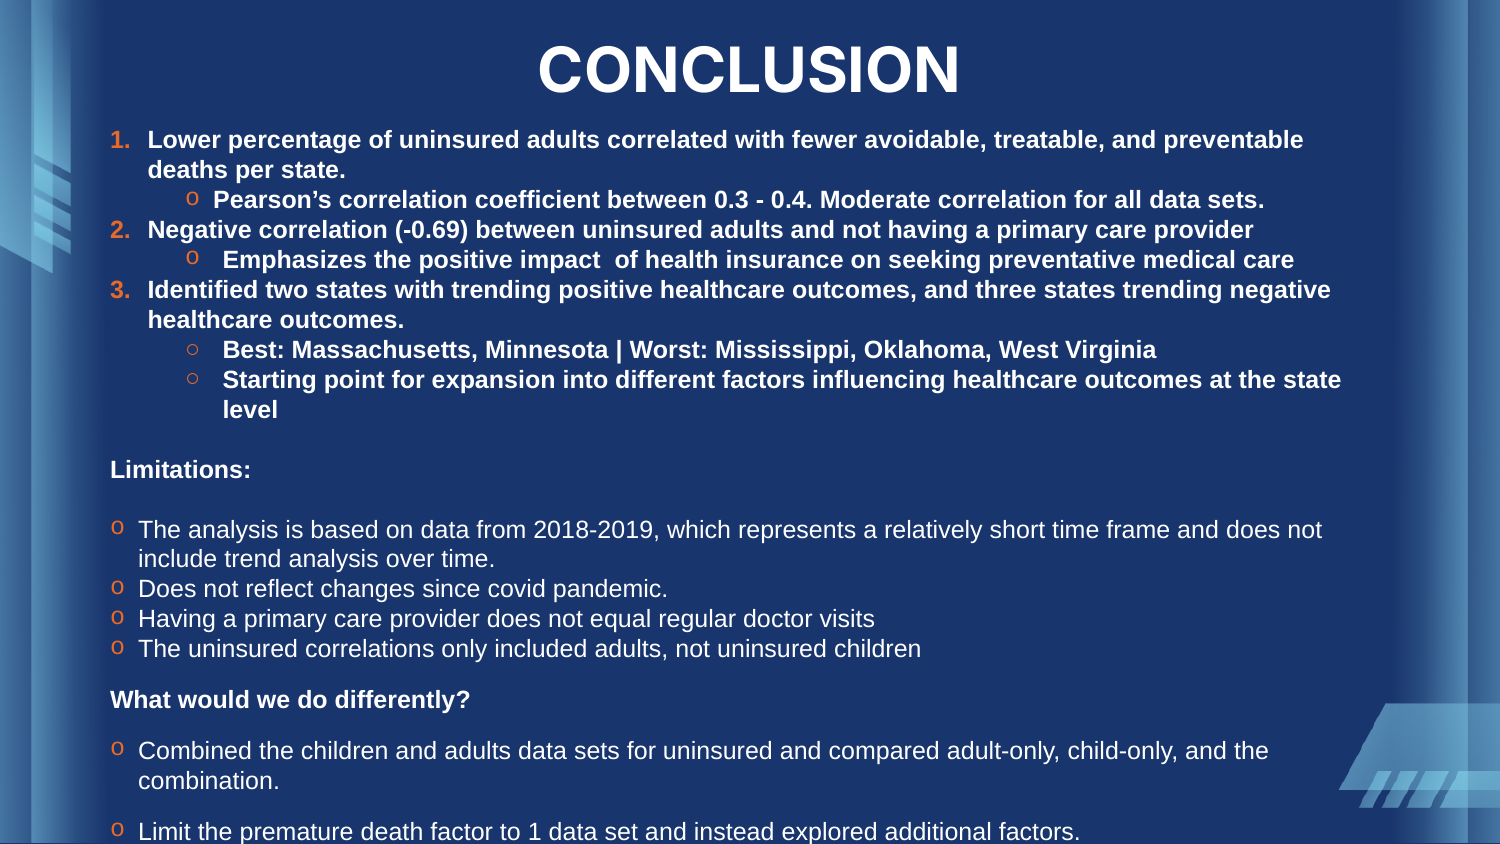

CONCLUSION
Lower percentage of uninsured adults correlated with fewer avoidable, treatable, and preventable deaths per state.
Pearson’s correlation coefficient between 0.3 - 0.4. Moderate correlation for all data sets.
Negative correlation (-0.69) between uninsured adults and not having a primary care provider
Emphasizes the positive impact  of health insurance on seeking preventative medical care
Identified two states with trending positive healthcare outcomes, and three states trending negative healthcare outcomes.
Best: Massachusetts, Minnesota | Worst: Mississippi, Oklahoma, West Virginia
Starting point for expansion into different factors influencing healthcare outcomes at the state level

Limitations:

The analysis is based on data from 2018-2019, which represents a relatively short time frame and does not include trend analysis over time.
Does not reflect changes since covid pandemic.
Having a primary care provider does not equal regular doctor visits
The uninsured correlations only included adults, not uninsured children
What would we do differently?
Combined the children and adults data sets for uninsured and compared adult-only, child-only, and the combination.
Limit the premature death factor to 1 data set and instead explored additional factors.